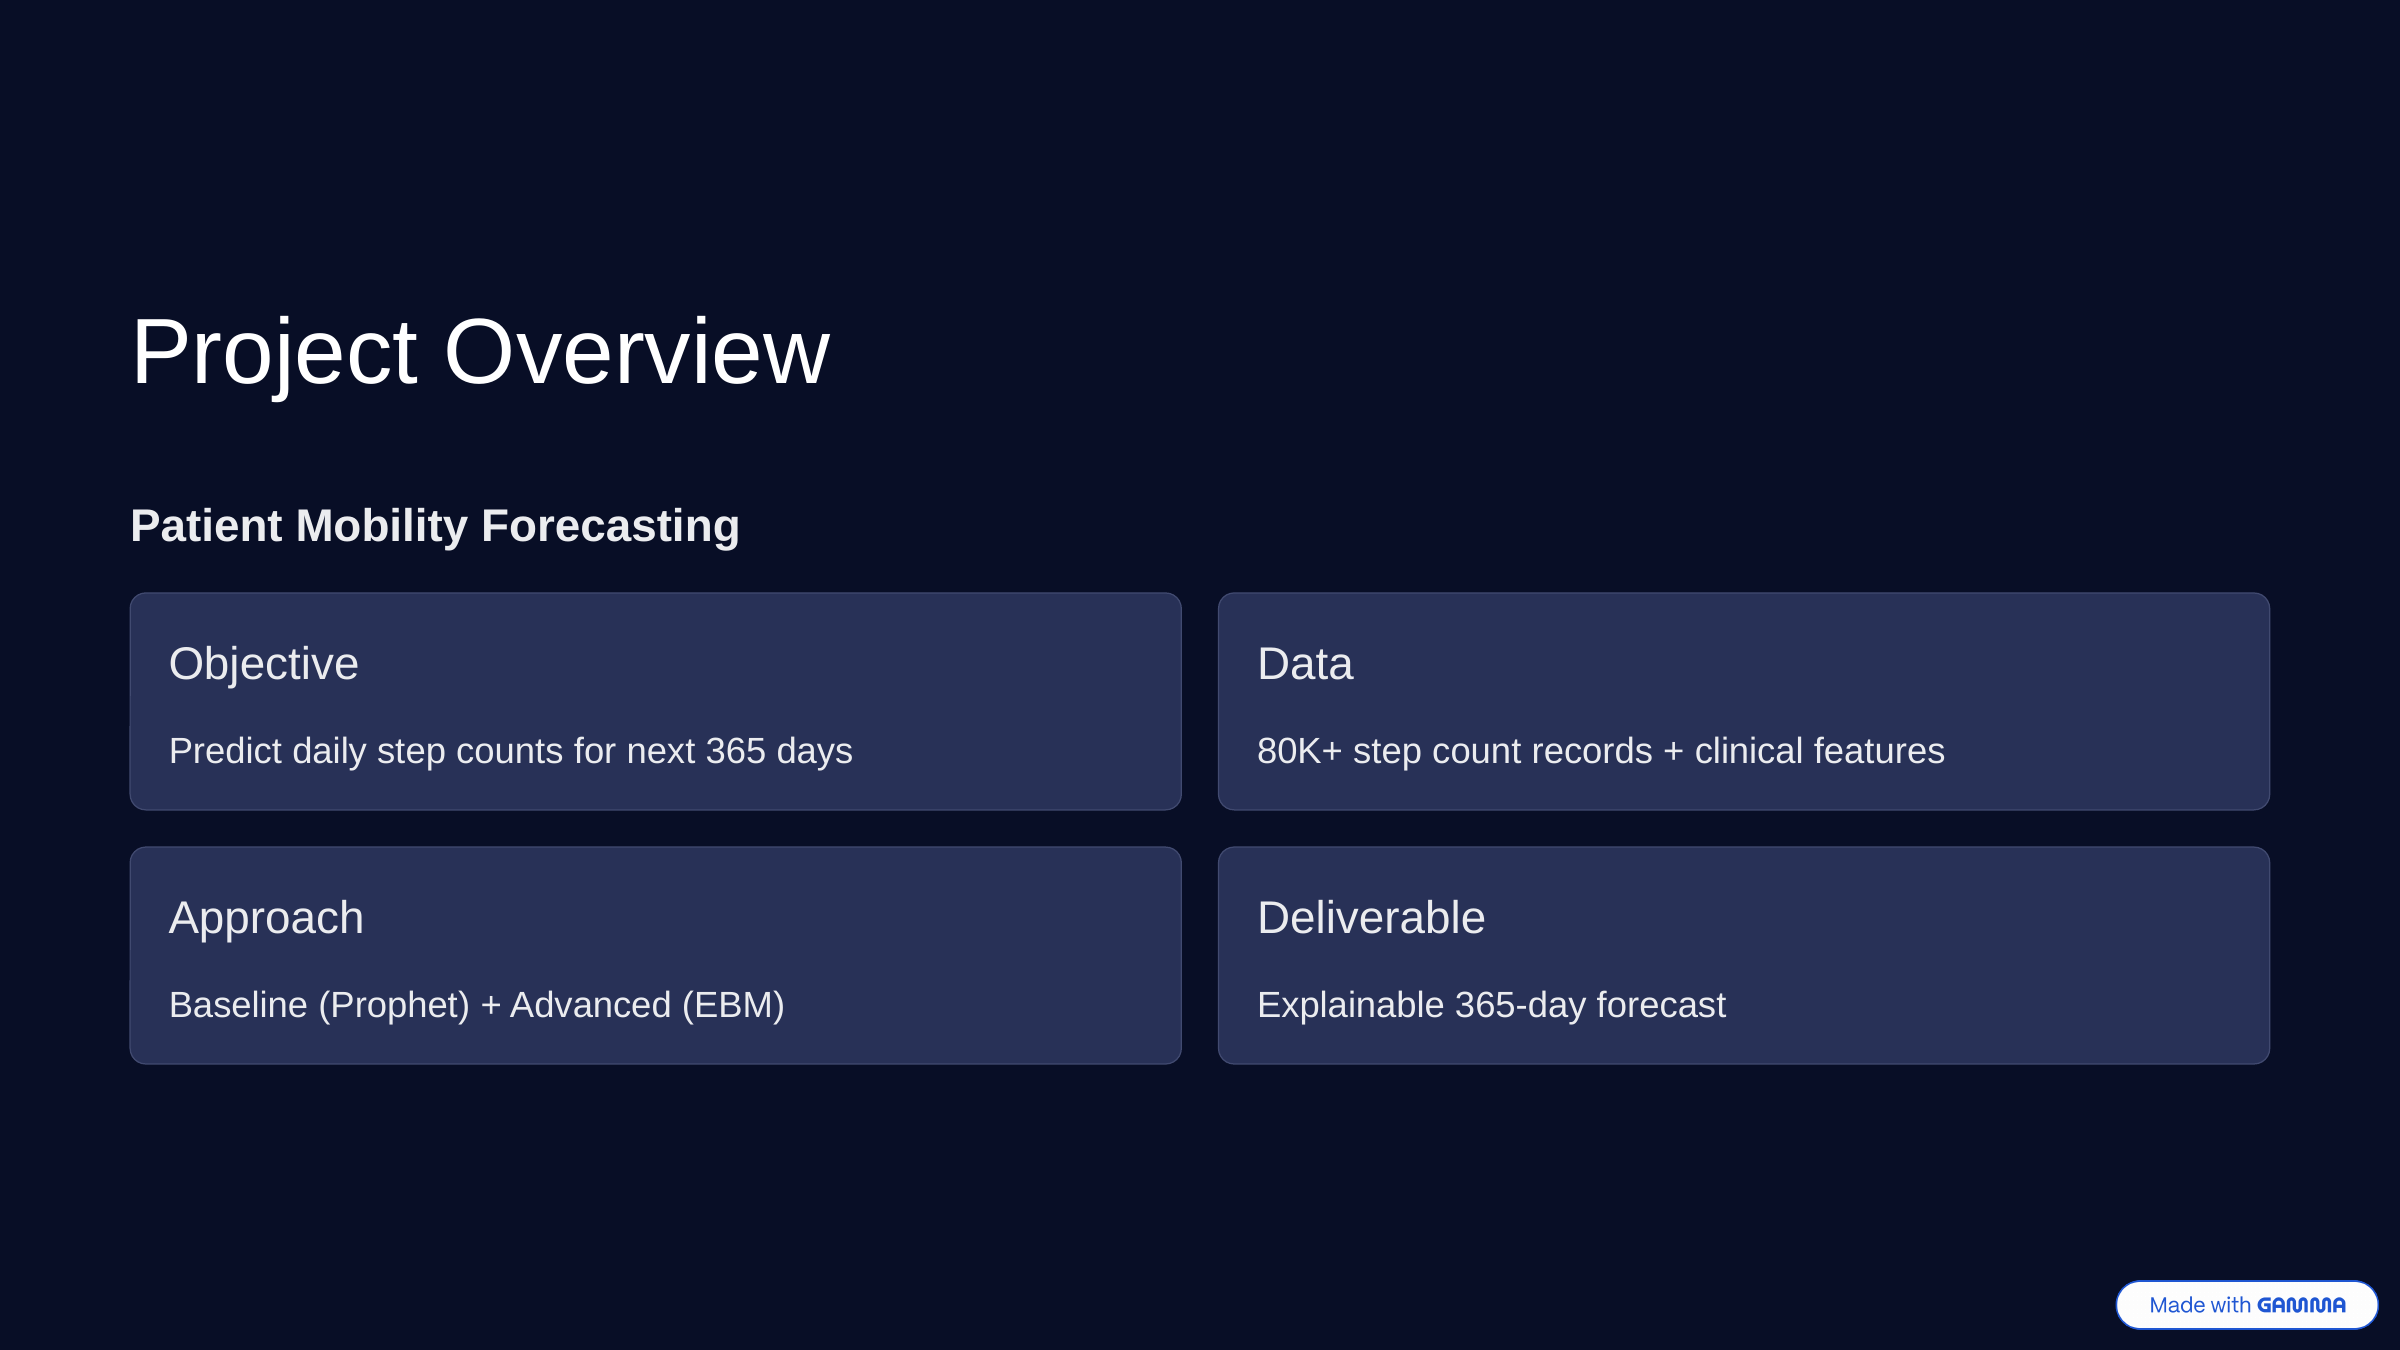

Project Overview
Patient Mobility Forecasting

Objective
Data
Predict daily step counts for next 365 days
80K+ step count records + clinical features

Approach
Deliverable
Baseline (Prophet) + Advanced (EBM)
Explainable 365-day forecast